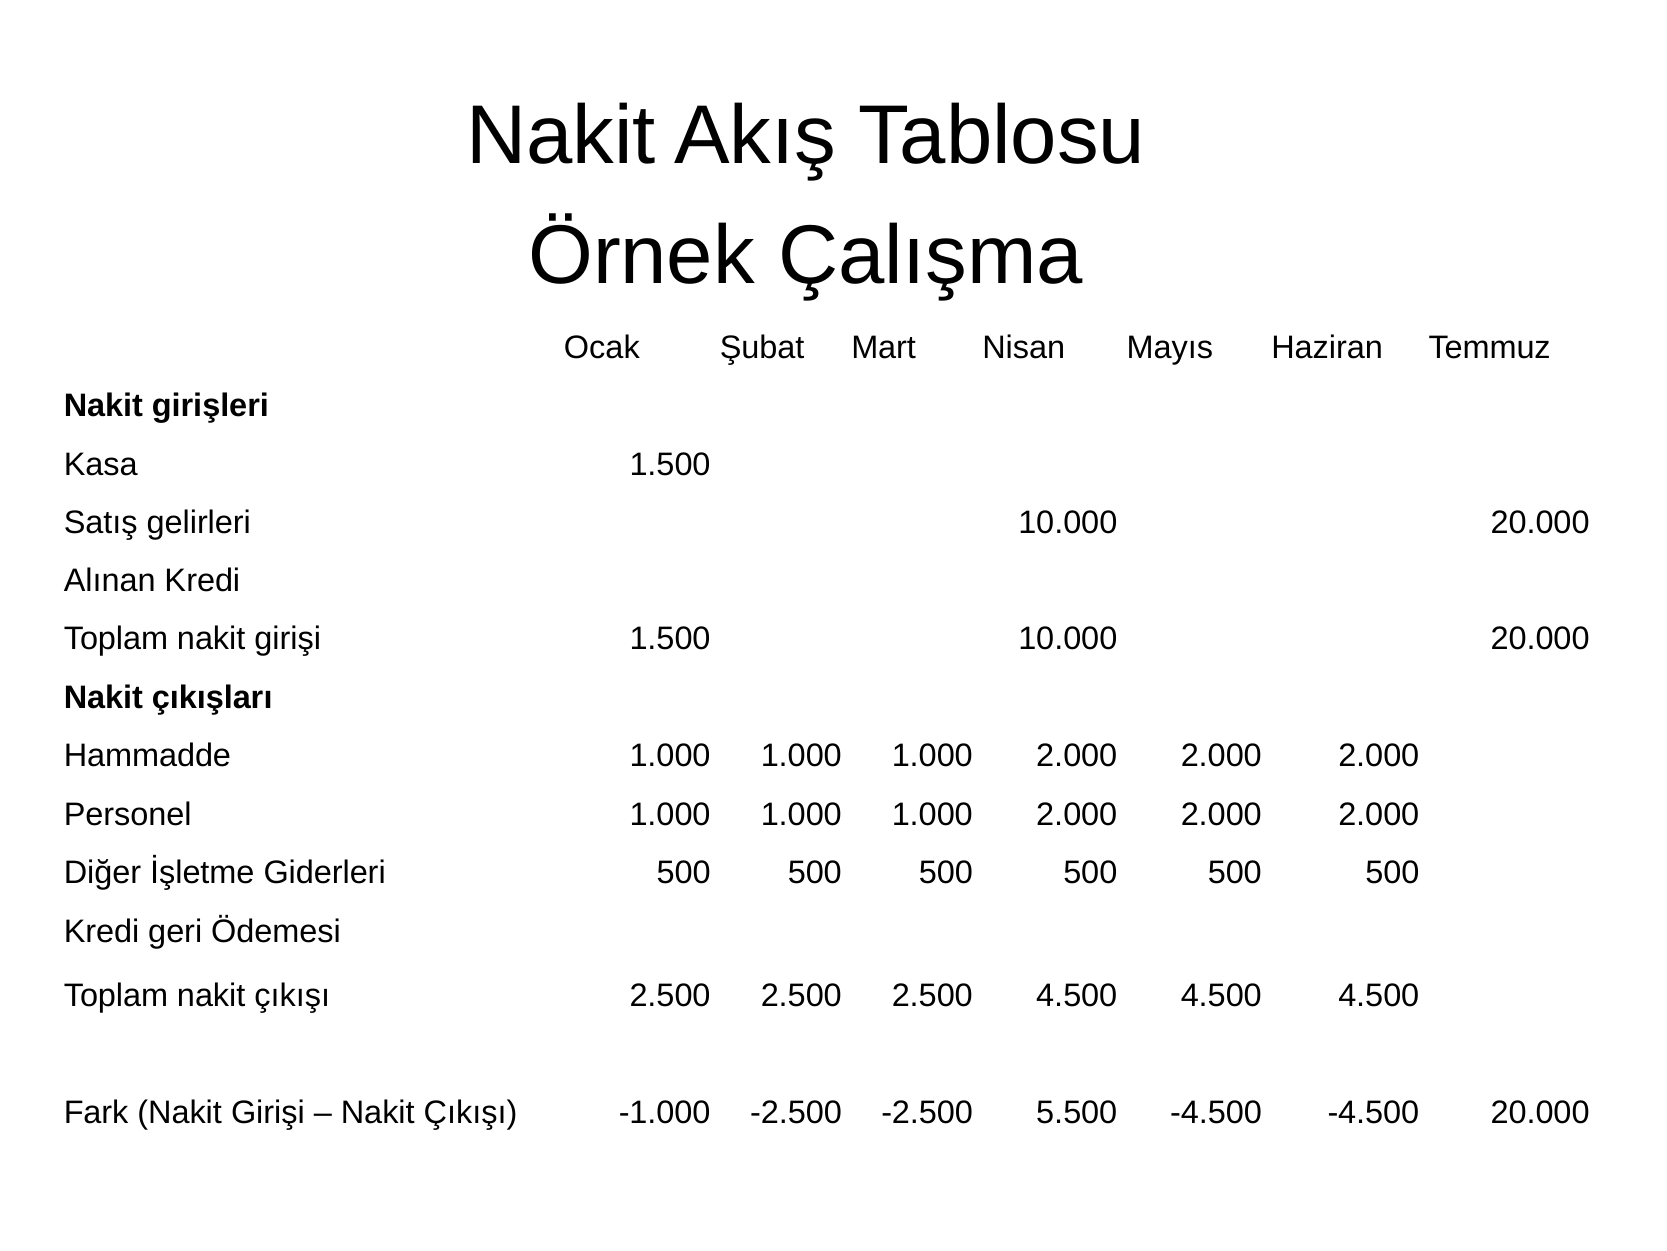

# Nakit Akış Tablosu Örnek Çalışma
|  | Ocak | Şubat | Mart | Nisan | Mayıs | Haziran | Temmuz |
| --- | --- | --- | --- | --- | --- | --- | --- |
| Nakit girişleri |  |  |  |  |  |  |  |
| Kasa | 1.500 |  |  |  |  |  |  |
| Satış gelirleri |  |  |  | 10.000 |  |  | 20.000 |
| Alınan Kredi |  |  |  |  |  |  |  |
| Toplam nakit girişi | 1.500 |  |  | 10.000 |  |  | 20.000 |
| Nakit çıkışları |  |  |  |  |  |  |  |
| Hammadde | 1.000 | 1.000 | 1.000 | 2.000 | 2.000 | 2.000 |  |
| Personel | 1.000 | 1.000 | 1.000 | 2.000 | 2.000 | 2.000 |  |
| Diğer İşletme Giderleri | 500 | 500 | 500 | 500 | 500 | 500 |  |
| Kredi geri Ödemesi |  |  |  |  |  |  |  |
| Toplam nakit çıkışı | 2.500 | 2.500 | 2.500 | 4.500 | 4.500 | 4.500 |  |
|  |  |  |  |  |  |  |  |
| Fark (Nakit Girişi – Nakit Çıkışı) | -1.000 | -2.500 | -2.500 | 5.500 | -4.500 | -4.500 | 20.000 |